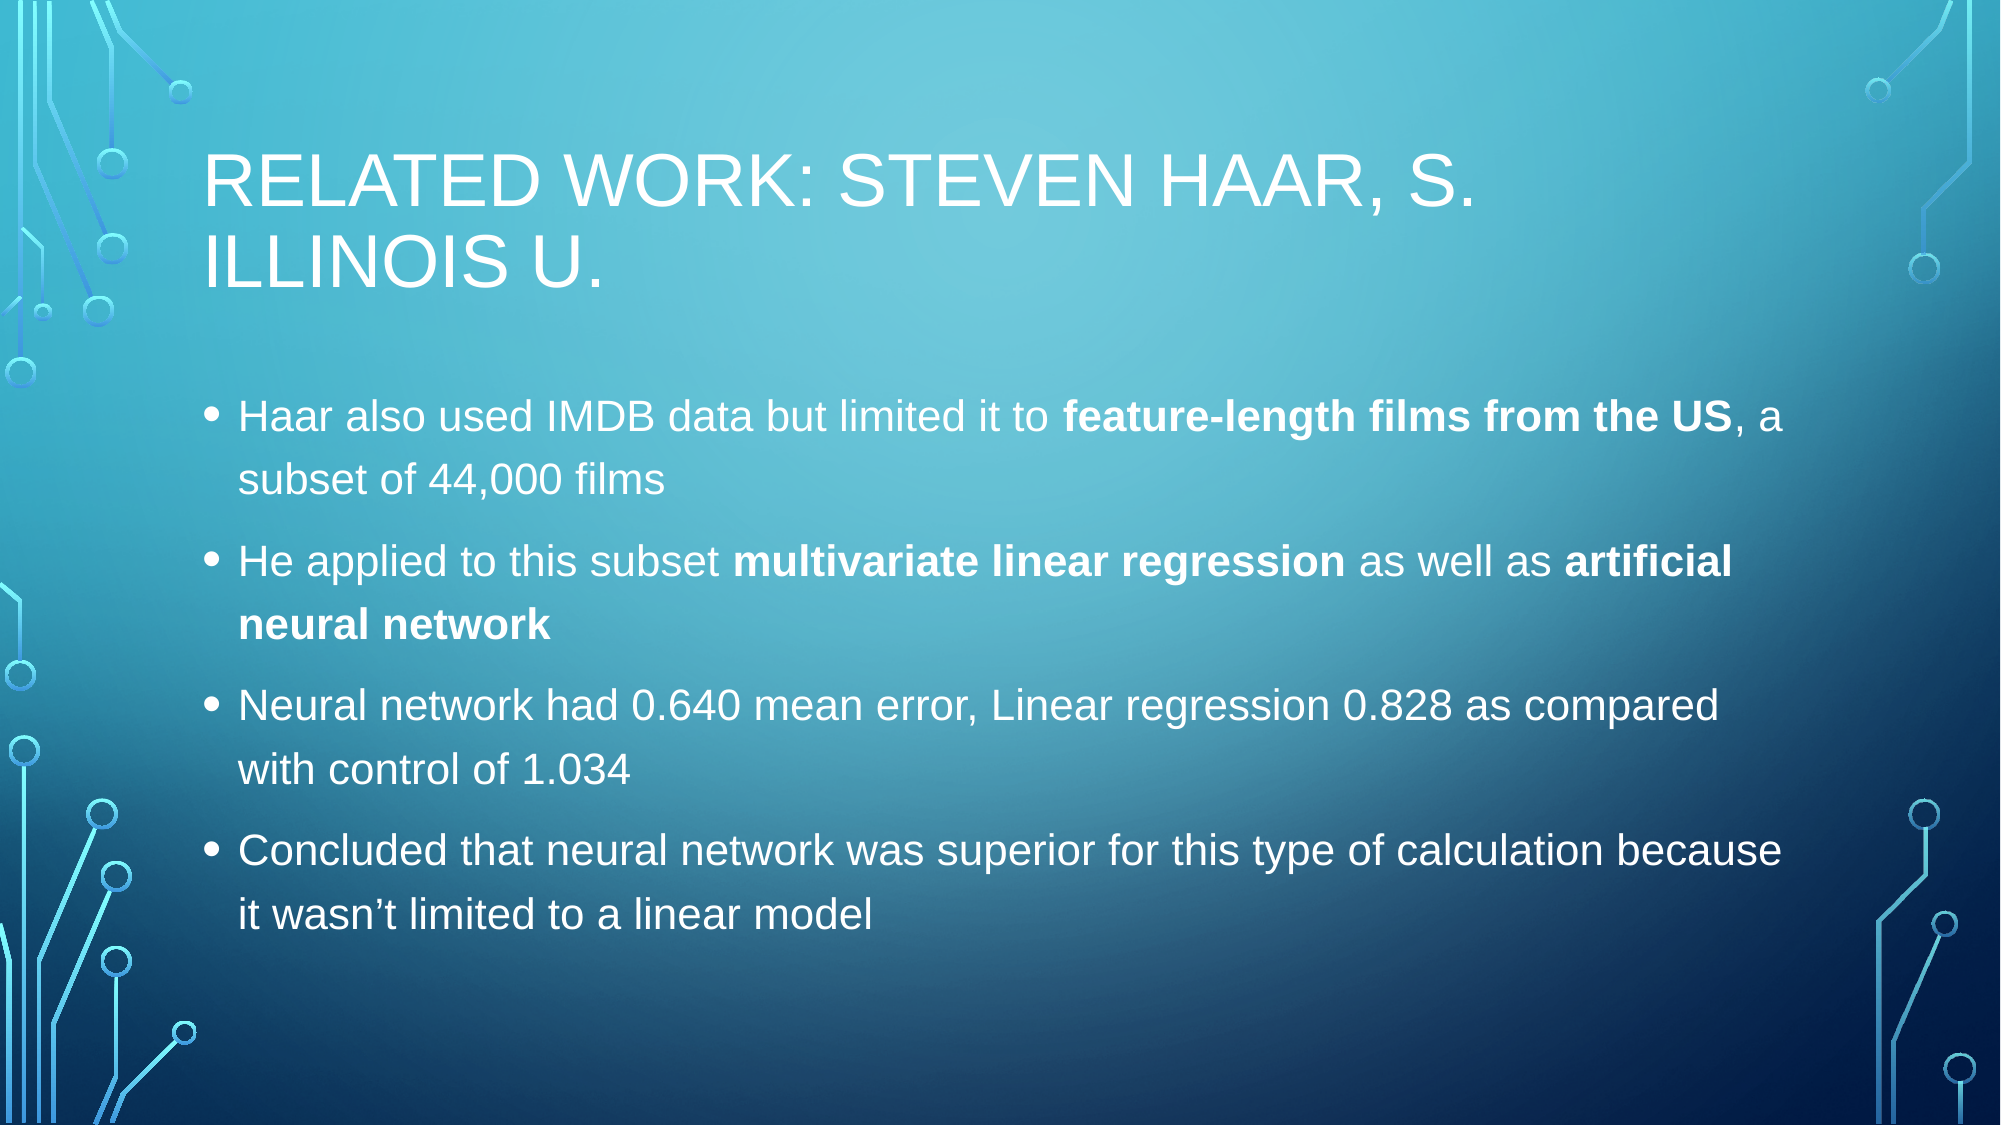

# Related work: Steven haar, s. Illinois u.
Haar also used IMDB data but limited it to feature-length films from the US, a subset of 44,000 films
He applied to this subset multivariate linear regression as well as artificial neural network
Neural network had 0.640 mean error, Linear regression 0.828 as compared with control of 1.034
Concluded that neural network was superior for this type of calculation because it wasn’t limited to a linear model